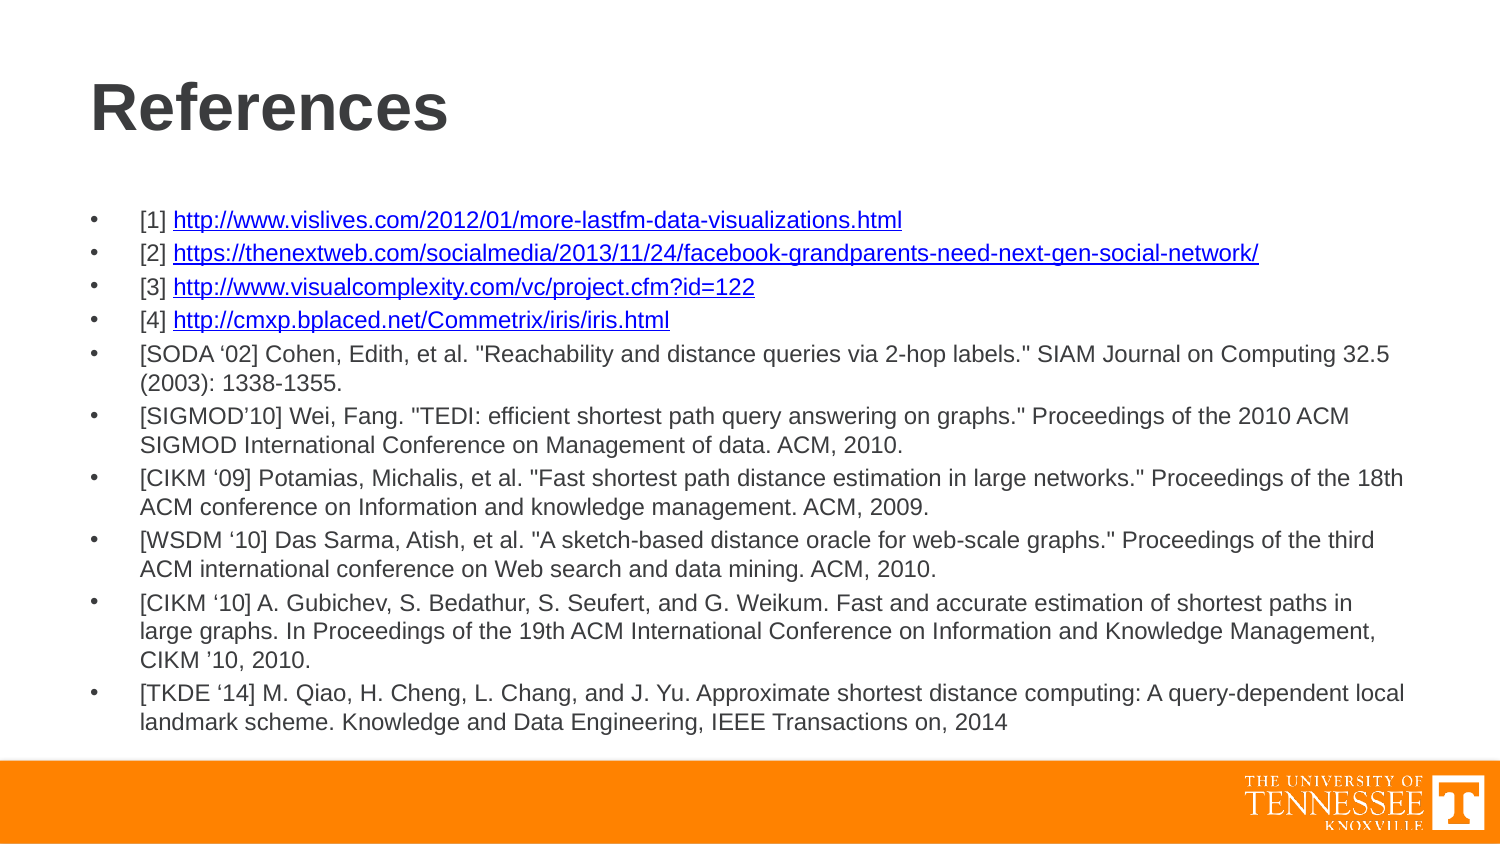

# References
[1] http://www.vislives.com/2012/01/more-lastfm-data-visualizations.html
[2] https://thenextweb.com/socialmedia/2013/11/24/facebook-grandparents-need-next-gen-social-network/
[3] http://www.visualcomplexity.com/vc/project.cfm?id=122
[4] http://cmxp.bplaced.net/Commetrix/iris/iris.html
[SODA ‘02] Cohen, Edith, et al. "Reachability and distance queries via 2-hop labels." SIAM Journal on Computing 32.5 (2003): 1338-1355.
[SIGMOD’10] Wei, Fang. "TEDI: efficient shortest path query answering on graphs." Proceedings of the 2010 ACM SIGMOD International Conference on Management of data. ACM, 2010.
[CIKM ‘09] Potamias, Michalis, et al. "Fast shortest path distance estimation in large networks." Proceedings of the 18th ACM conference on Information and knowledge management. ACM, 2009.
[WSDM ‘10] Das Sarma, Atish, et al. "A sketch-based distance oracle for web-scale graphs." Proceedings of the third ACM international conference on Web search and data mining. ACM, 2010.
[CIKM ‘10] A. Gubichev, S. Bedathur, S. Seufert, and G. Weikum. Fast and accurate estimation of shortest paths in large graphs. In Proceedings of the 19th ACM International Conference on Information and Knowledge Management, CIKM ’10, 2010.
[TKDE ‘14] M. Qiao, H. Cheng, L. Chang, and J. Yu. Approximate shortest distance computing: A query-dependent local landmark scheme. Knowledge and Data Engineering, IEEE Transactions on, 2014